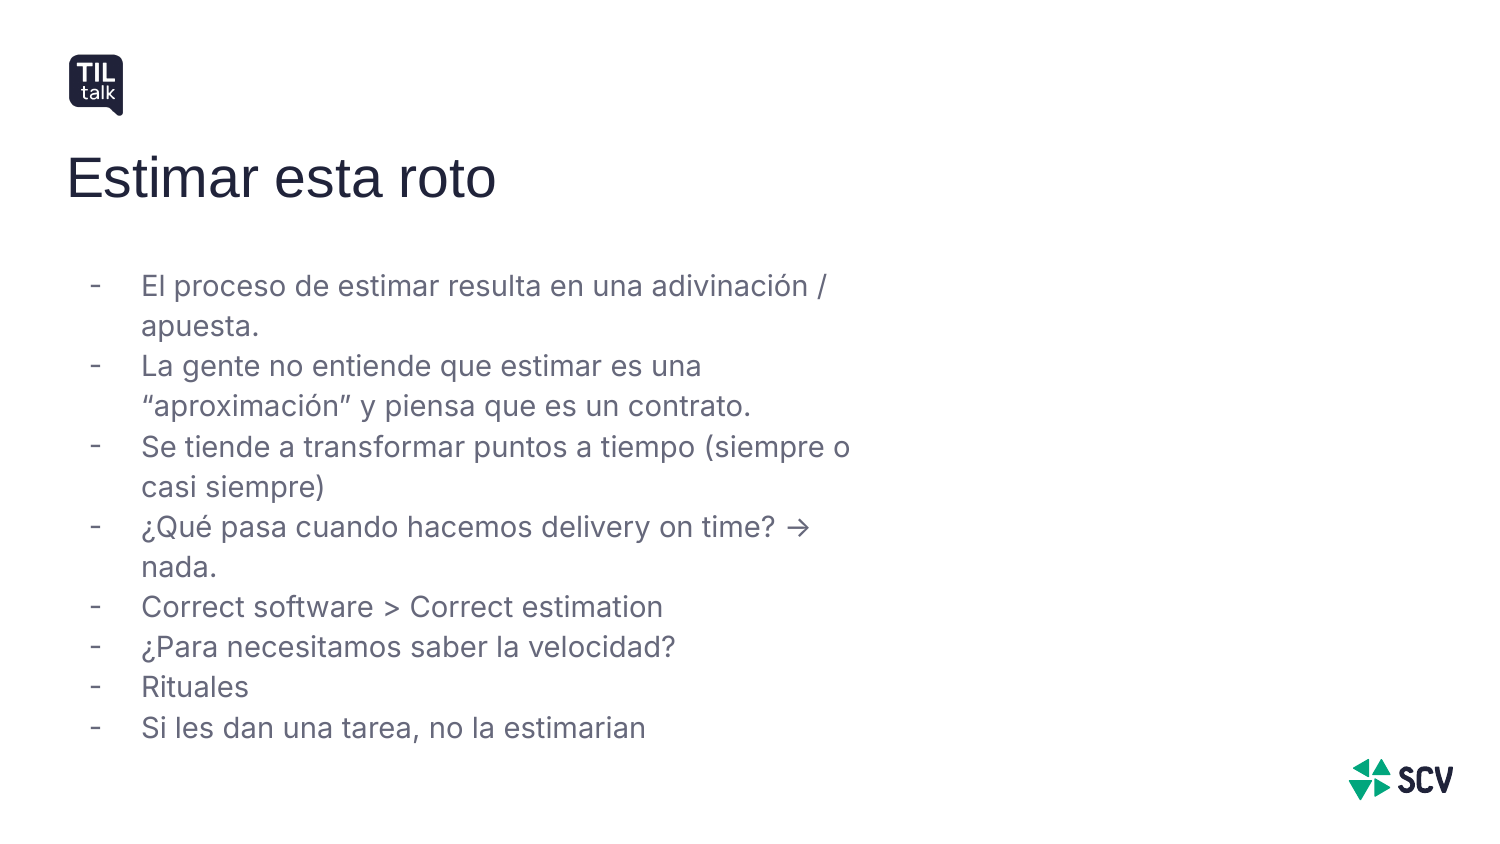

# Estimar esta roto
El proceso de estimar resulta en una adivinación / apuesta.
La gente no entiende que estimar es una “aproximación” y piensa que es un contrato.
Se tiende a transformar puntos a tiempo (siempre o casi siempre)
¿Qué pasa cuando hacemos delivery on time? -> nada.
Correct software > Correct estimation
¿Para necesitamos saber la velocidad?
Rituales
Si les dan una tarea, no la estimarian